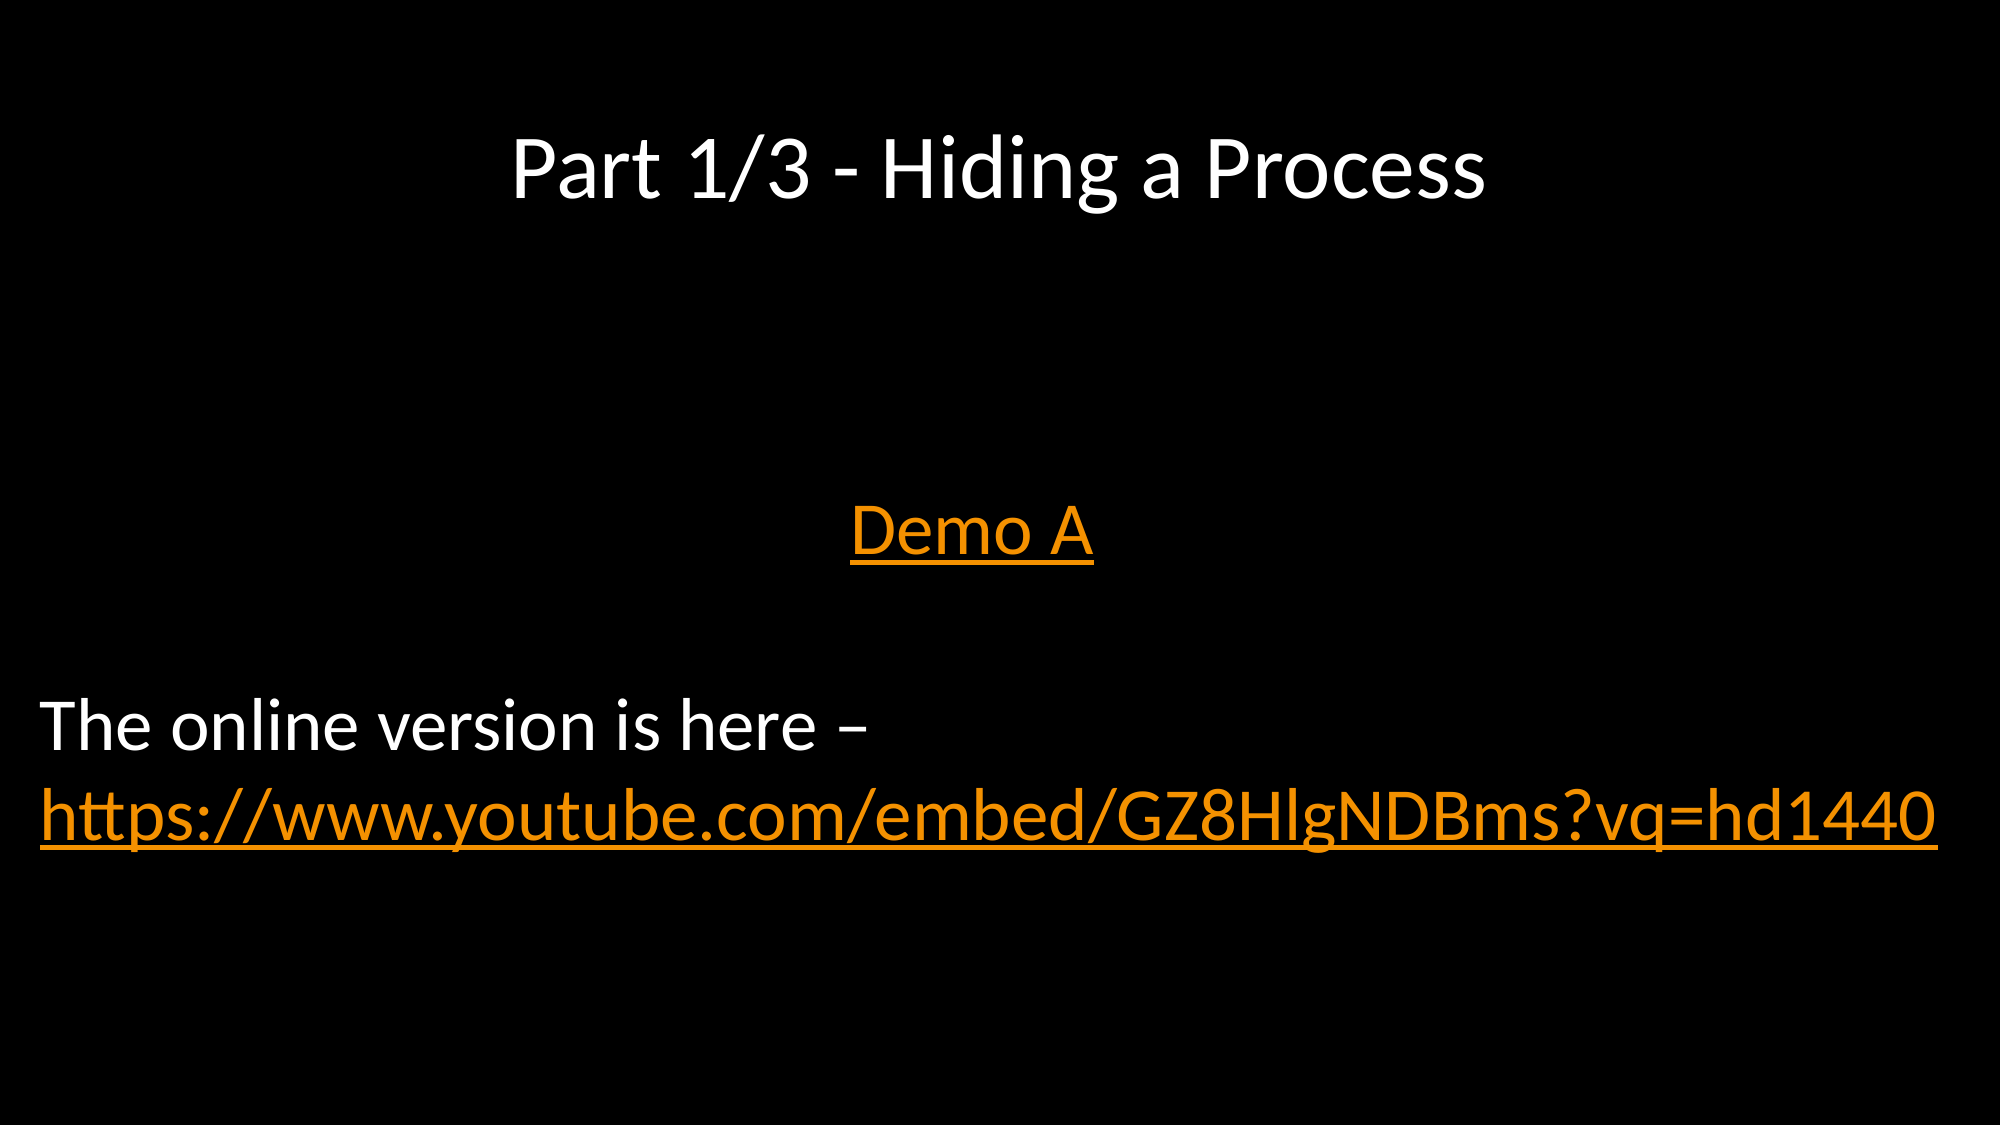

# Part 1/3 - Hiding a Process
Demo A
The online version is here – https://www.youtube.com/embed/GZ8HlgNDBms?vq=hd1440